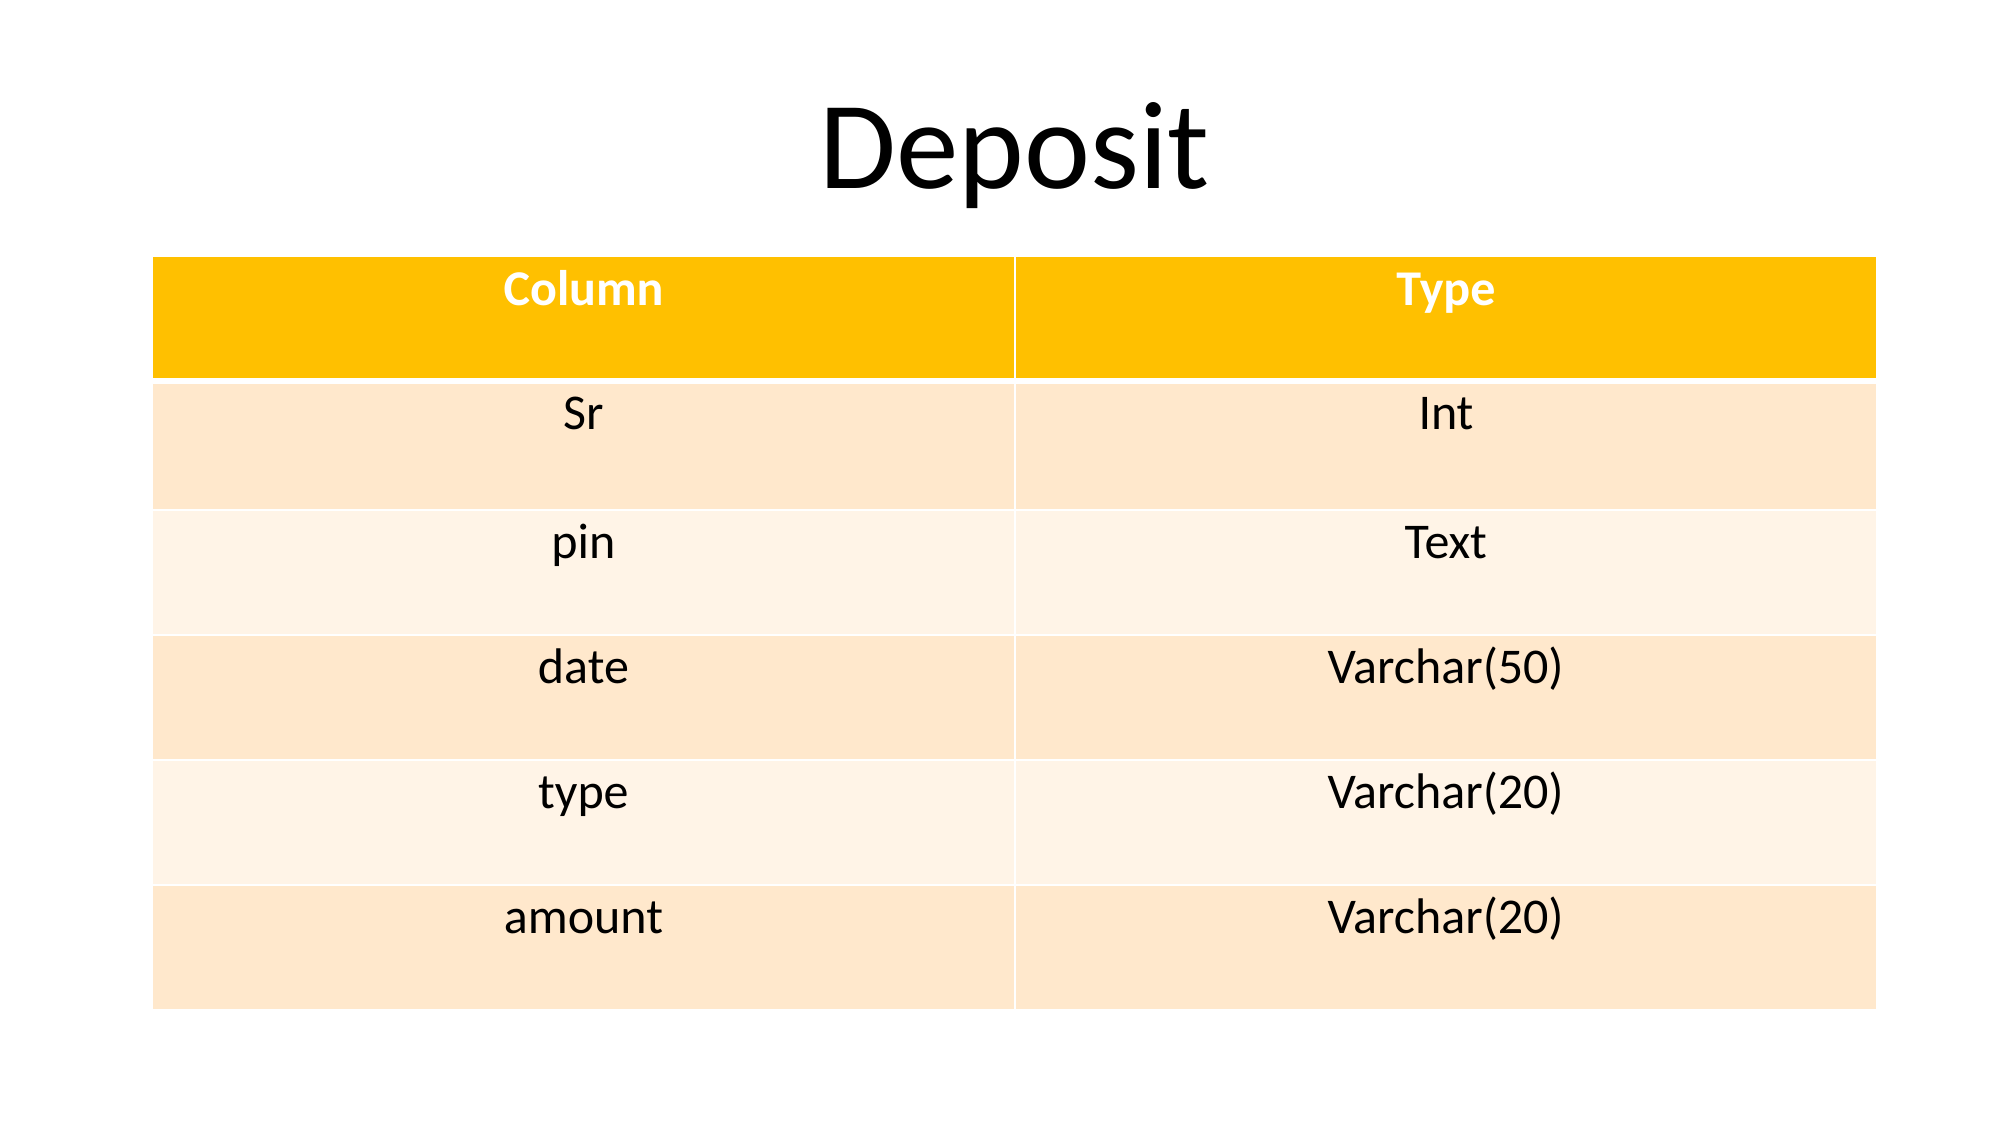

# Deposit
| Column | Type |
| --- | --- |
| Sr | Int |
| pin | Text |
| date | Varchar(50) |
| type | Varchar(20) |
| amount | Varchar(20) |